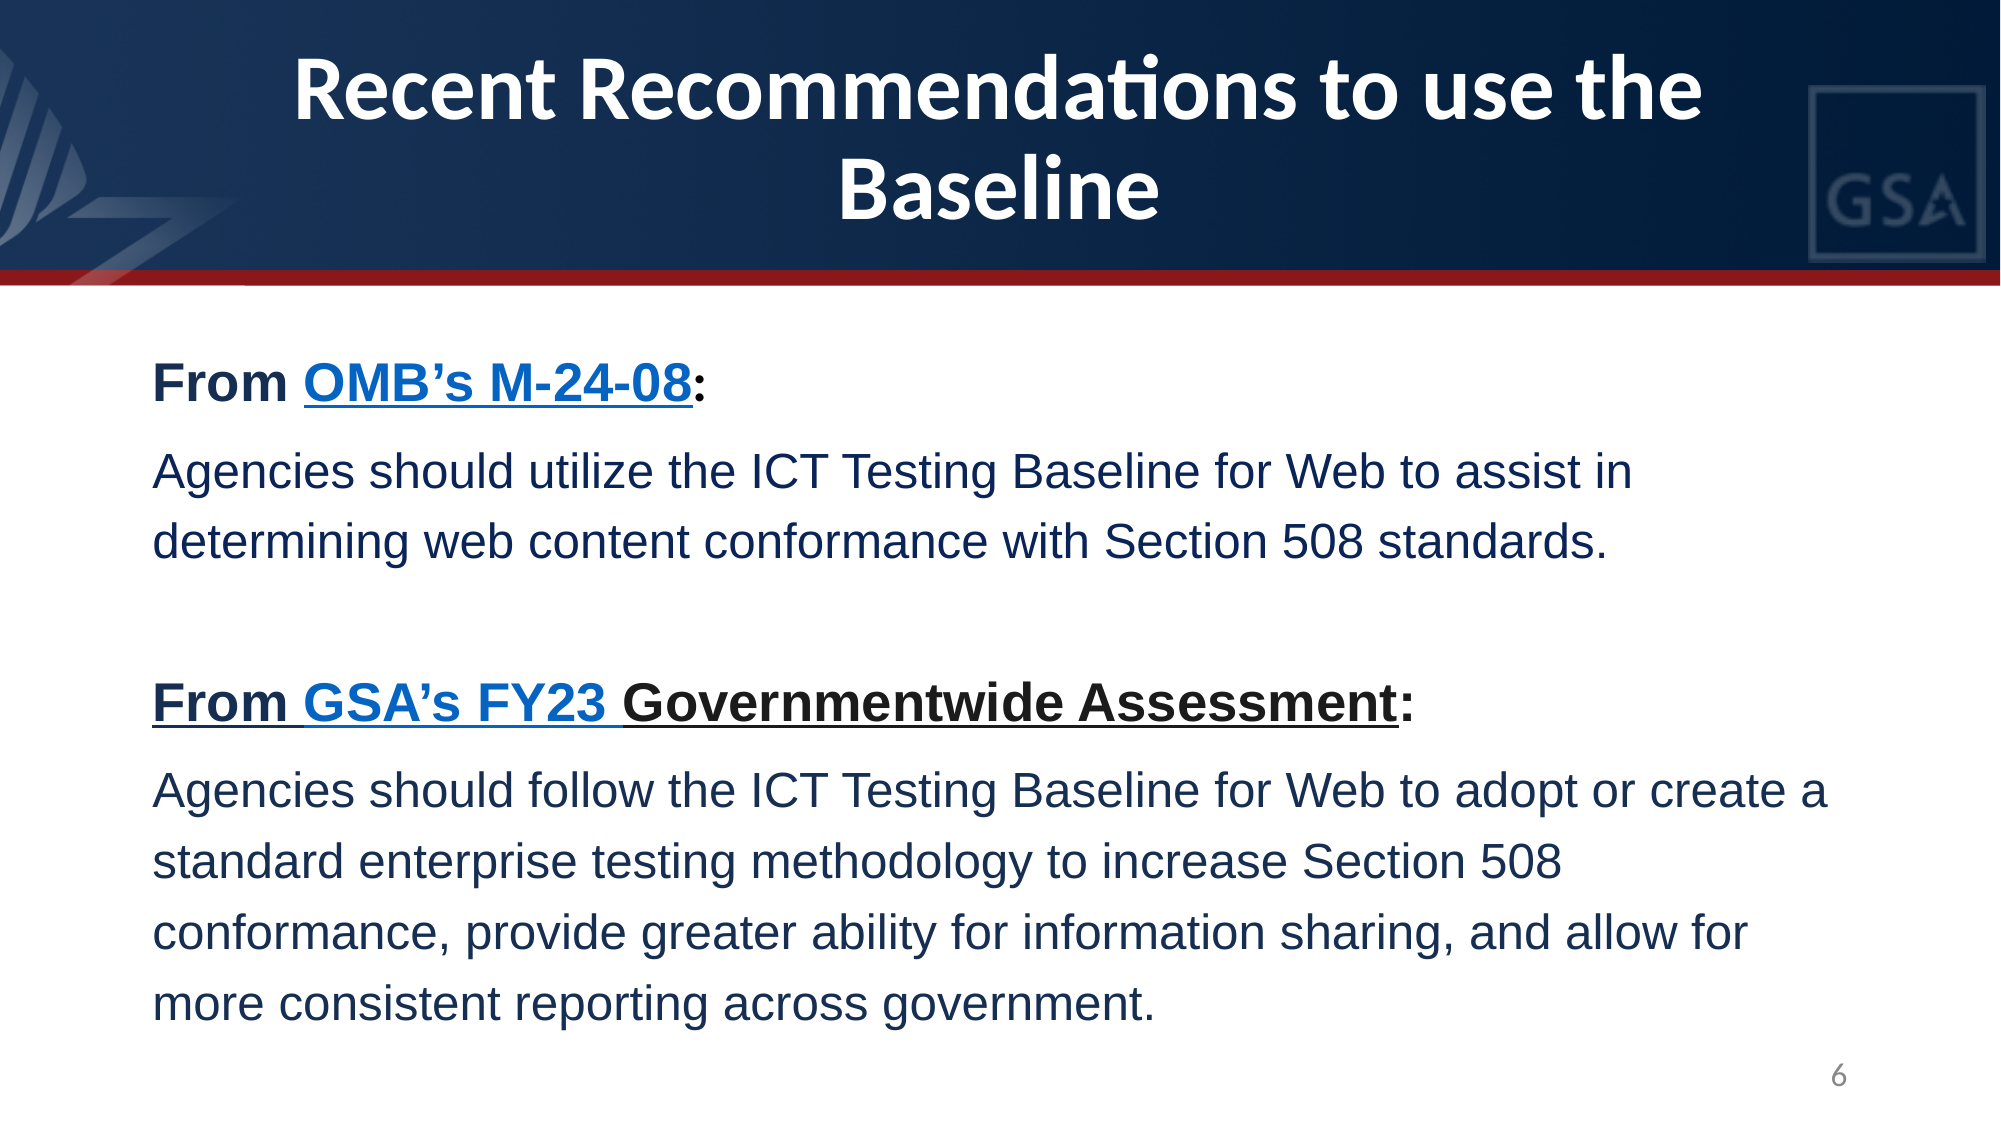

# Recent Recommendations to use the Baseline
From OMB’s M-24-08:
Agencies should utilize the ICT Testing Baseline for Web to assist in determining web content conformance with Section 508 standards.

From GSA’s FY23 Governmentwide Assessment:
Agencies should follow the ICT Testing Baseline for Web to adopt or create a standard enterprise testing methodology to increase Section 508 conformance, provide greater ability for information sharing, and allow for more consistent reporting across government.
6